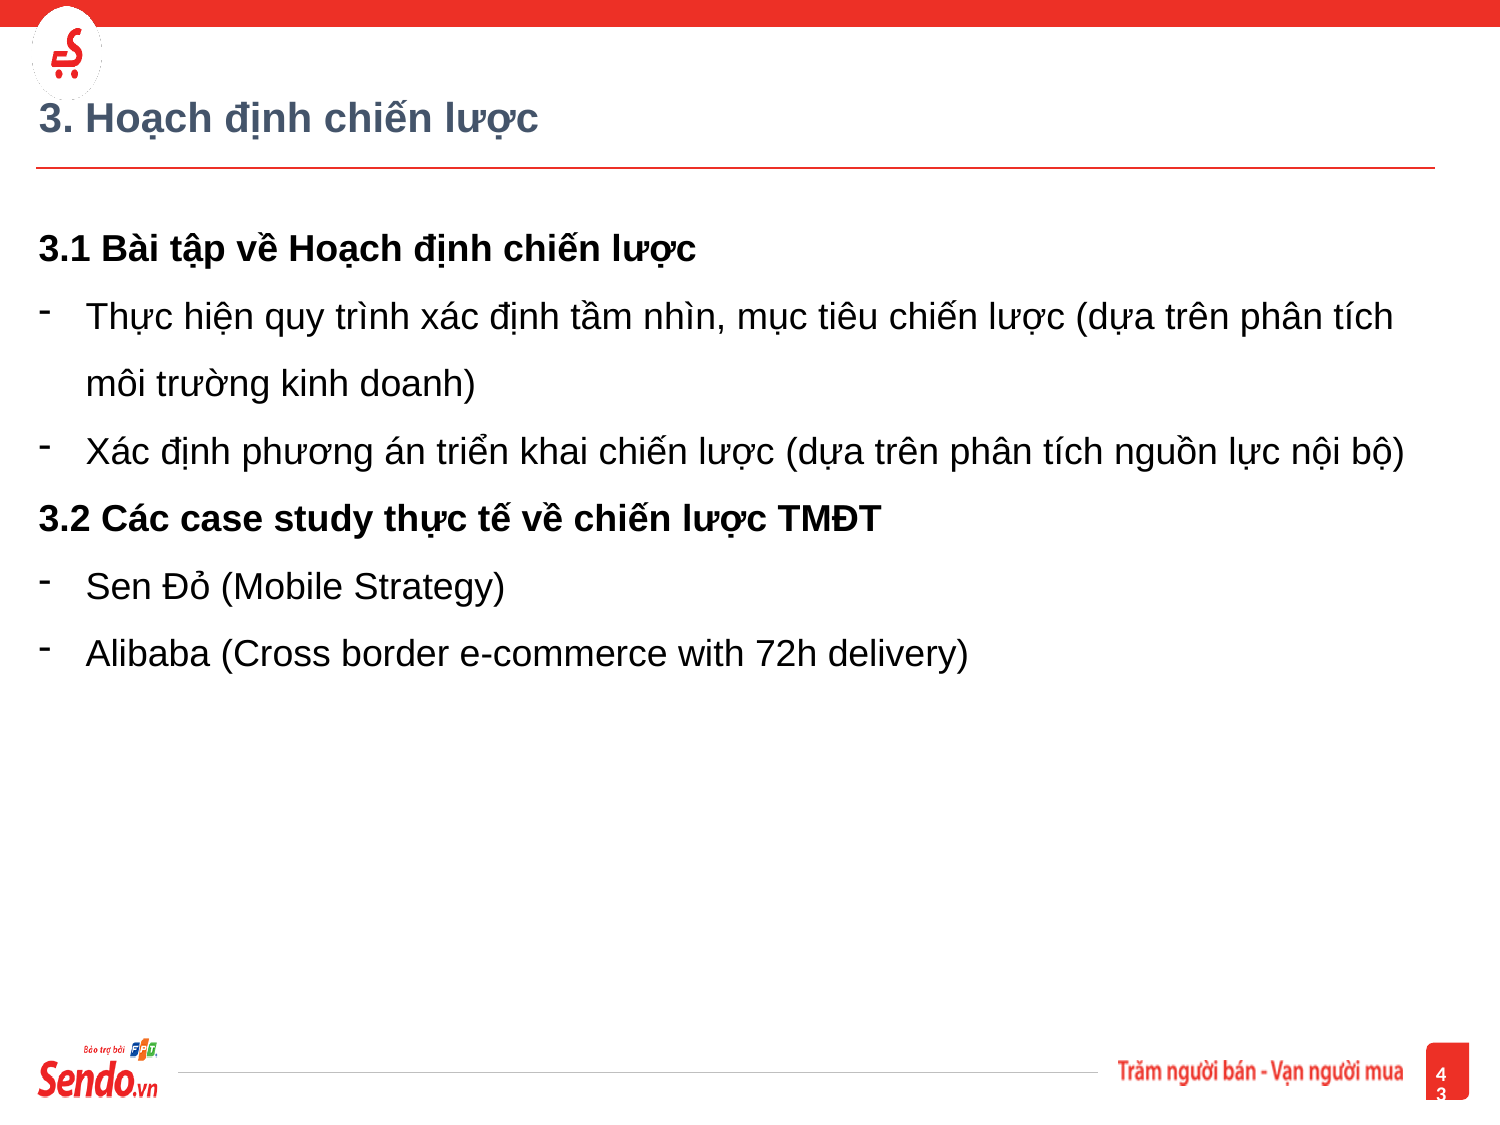

# 3. Hoạch định chiến lược
3.1 Bài tập về Hoạch định chiến lược
Thực hiện quy trình xác định tầm nhìn, mục tiêu chiến lược (dựa trên phân tích môi trường kinh doanh)
Xác định phương án triển khai chiến lược (dựa trên phân tích nguồn lực nội bộ)
3.2 Các case study thực tế về chiến lược TMĐT
Sen Đỏ (Mobile Strategy)
Alibaba (Cross border e-commerce with 72h delivery)